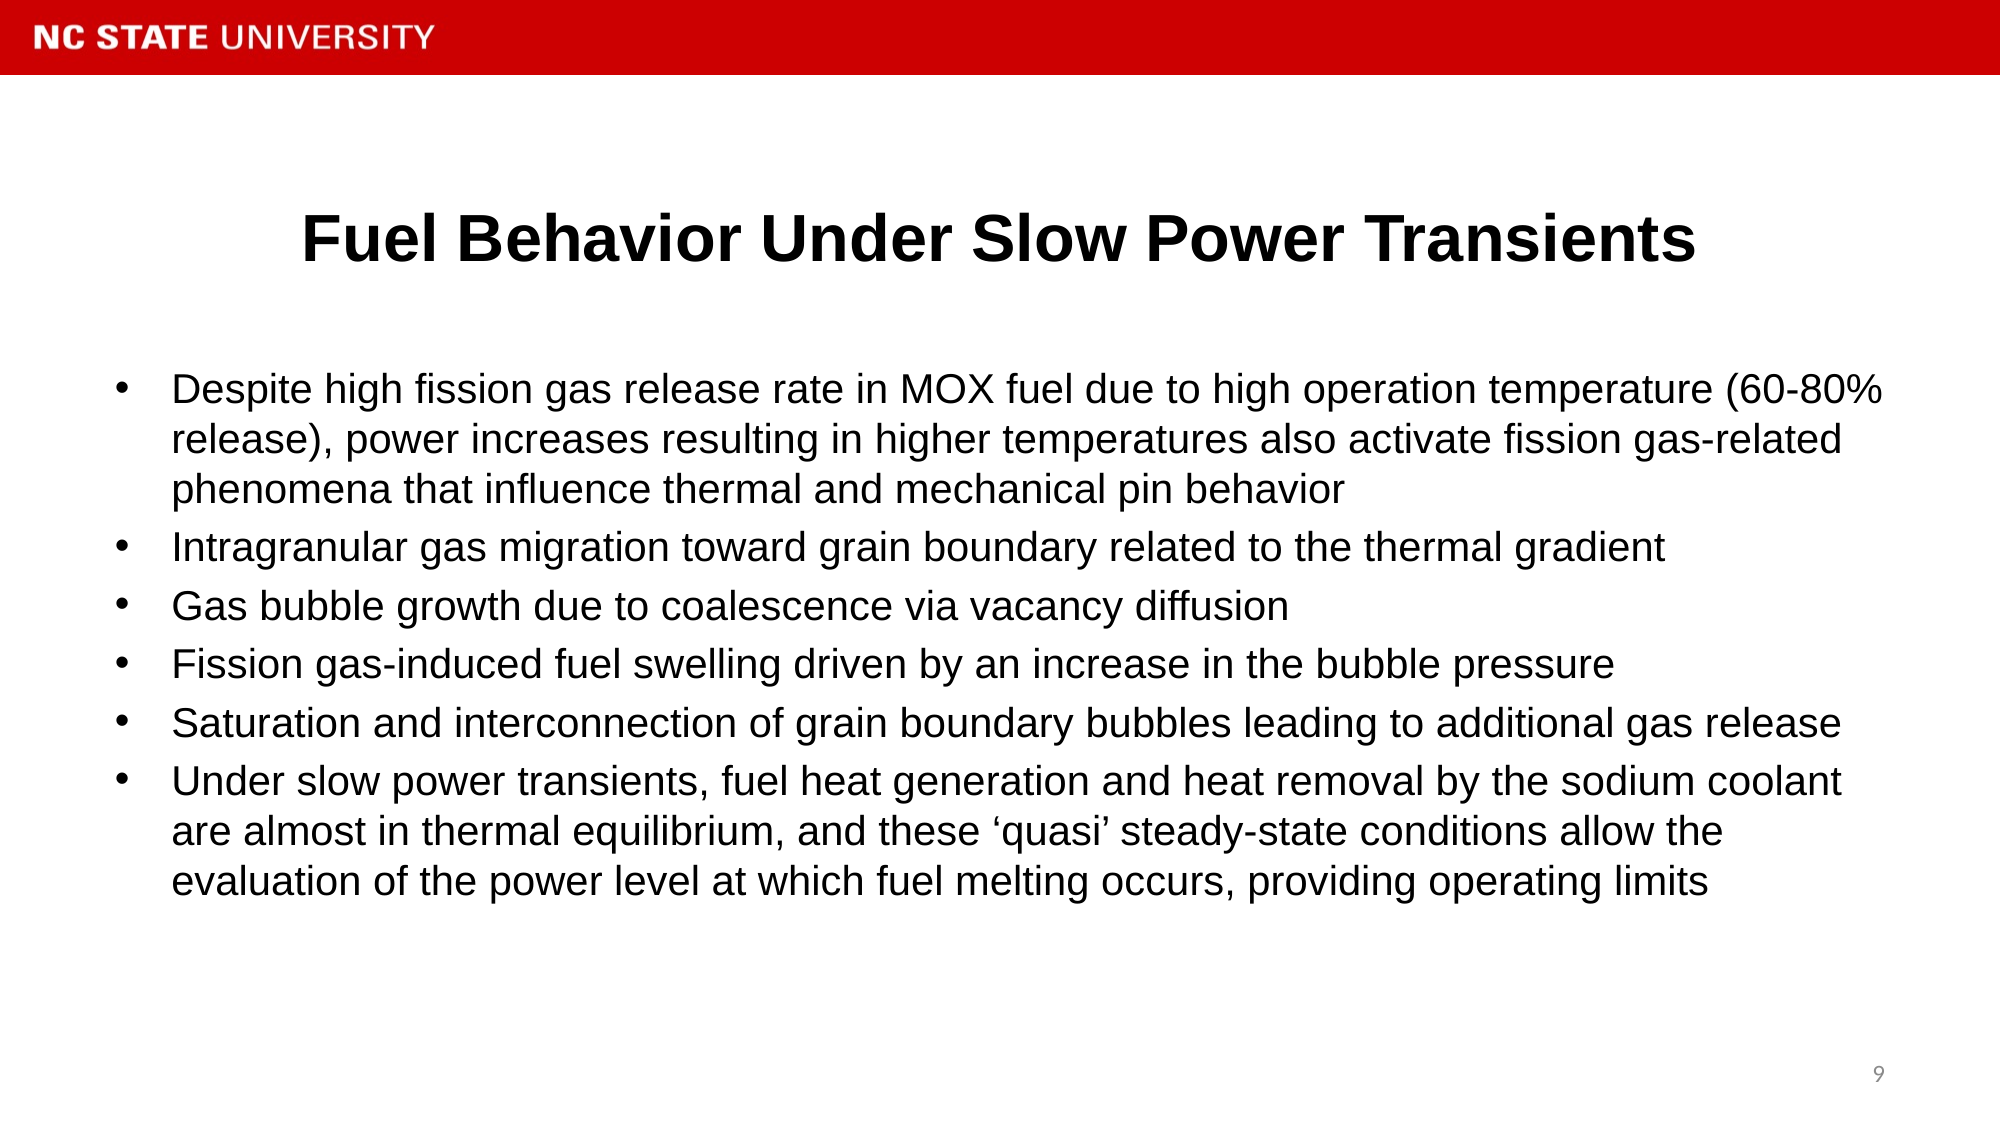

# Fuel Behavior Under Slow Power Transients
Despite high fission gas release rate in MOX fuel due to high operation temperature (60-80% release), power increases resulting in higher temperatures also activate fission gas-related phenomena that influence thermal and mechanical pin behavior
Intragranular gas migration toward grain boundary related to the thermal gradient
Gas bubble growth due to coalescence via vacancy diffusion
Fission gas-induced fuel swelling driven by an increase in the bubble pressure
Saturation and interconnection of grain boundary bubbles leading to additional gas release
Under slow power transients, fuel heat generation and heat removal by the sodium coolant are almost in thermal equilibrium, and these ‘quasi’ steady-state conditions allow the evaluation of the power level at which fuel melting occurs, providing operating limits

9